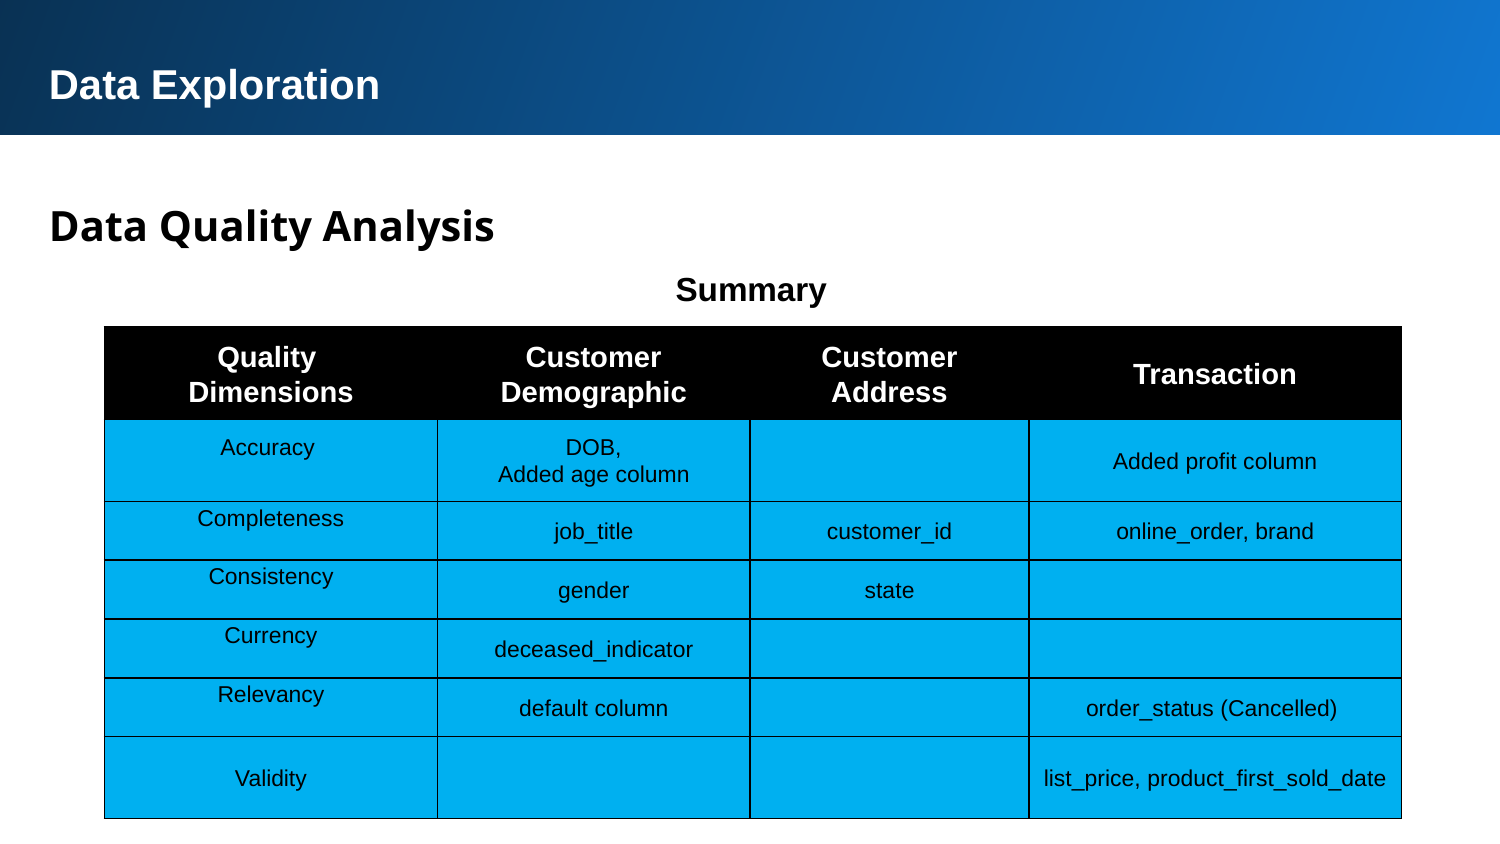

Data Exploration
Data Quality Analysis
Summary
| Quality Dimensions | Customer Demographic | Customer Address | Transaction |
| --- | --- | --- | --- |
| Accuracy | DOB, Added age column |  | Added profit column |
| Completeness | job\_title | customer\_id | online\_order, brand |
| Consistency | gender | state |  |
| Currency | deceased\_indicator |  |  |
| Relevancy | default column |  | order\_status (Cancelled) |
| Validity |  |  | list\_price, product\_first\_sold\_date |